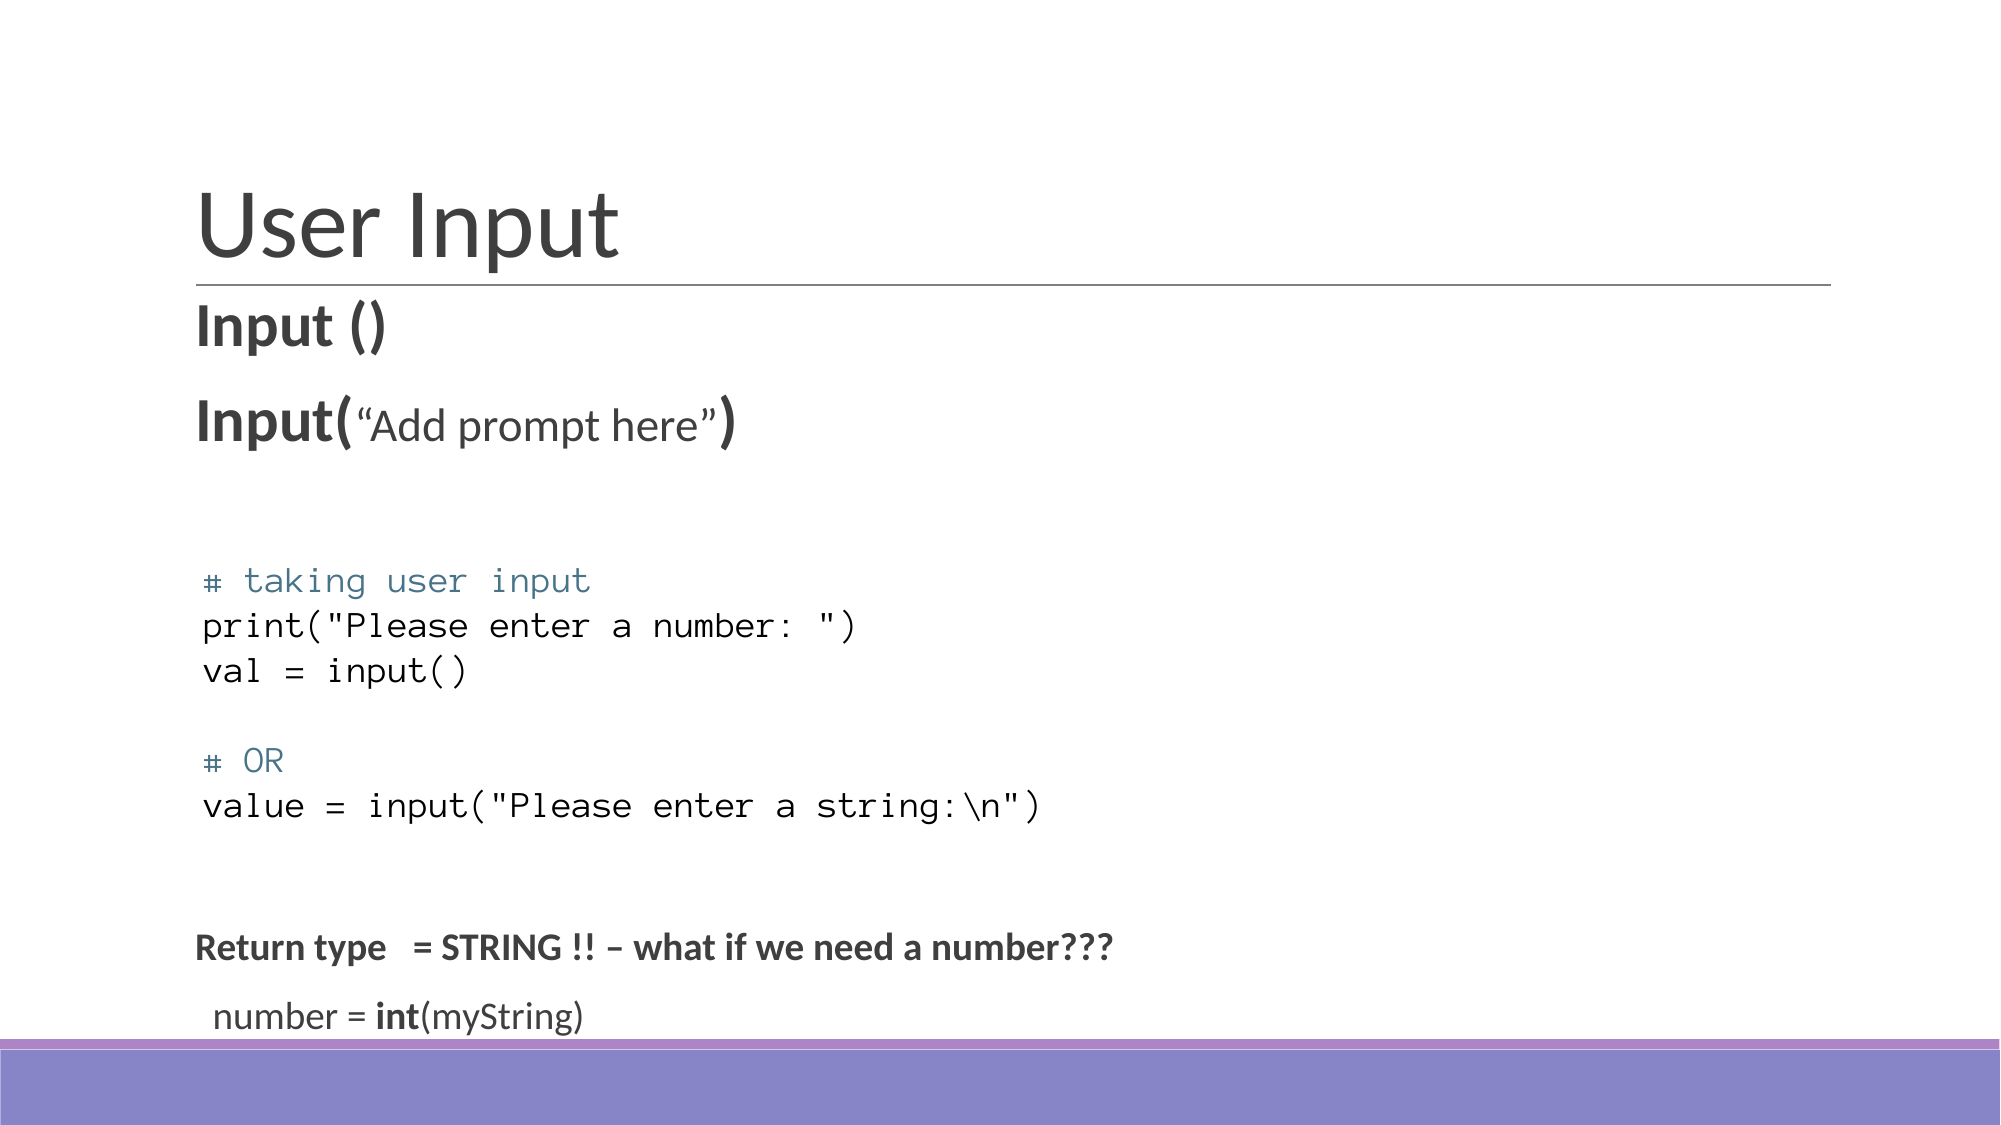

# User Input
Input ()
Input(“Add prompt here”)

Return type   = STRING !! – what if we need a number???
  number = int(myString)

# taking user input
print("Please enter a number: ")
val = input()
# OR
value = input("Please enter a string:\n")